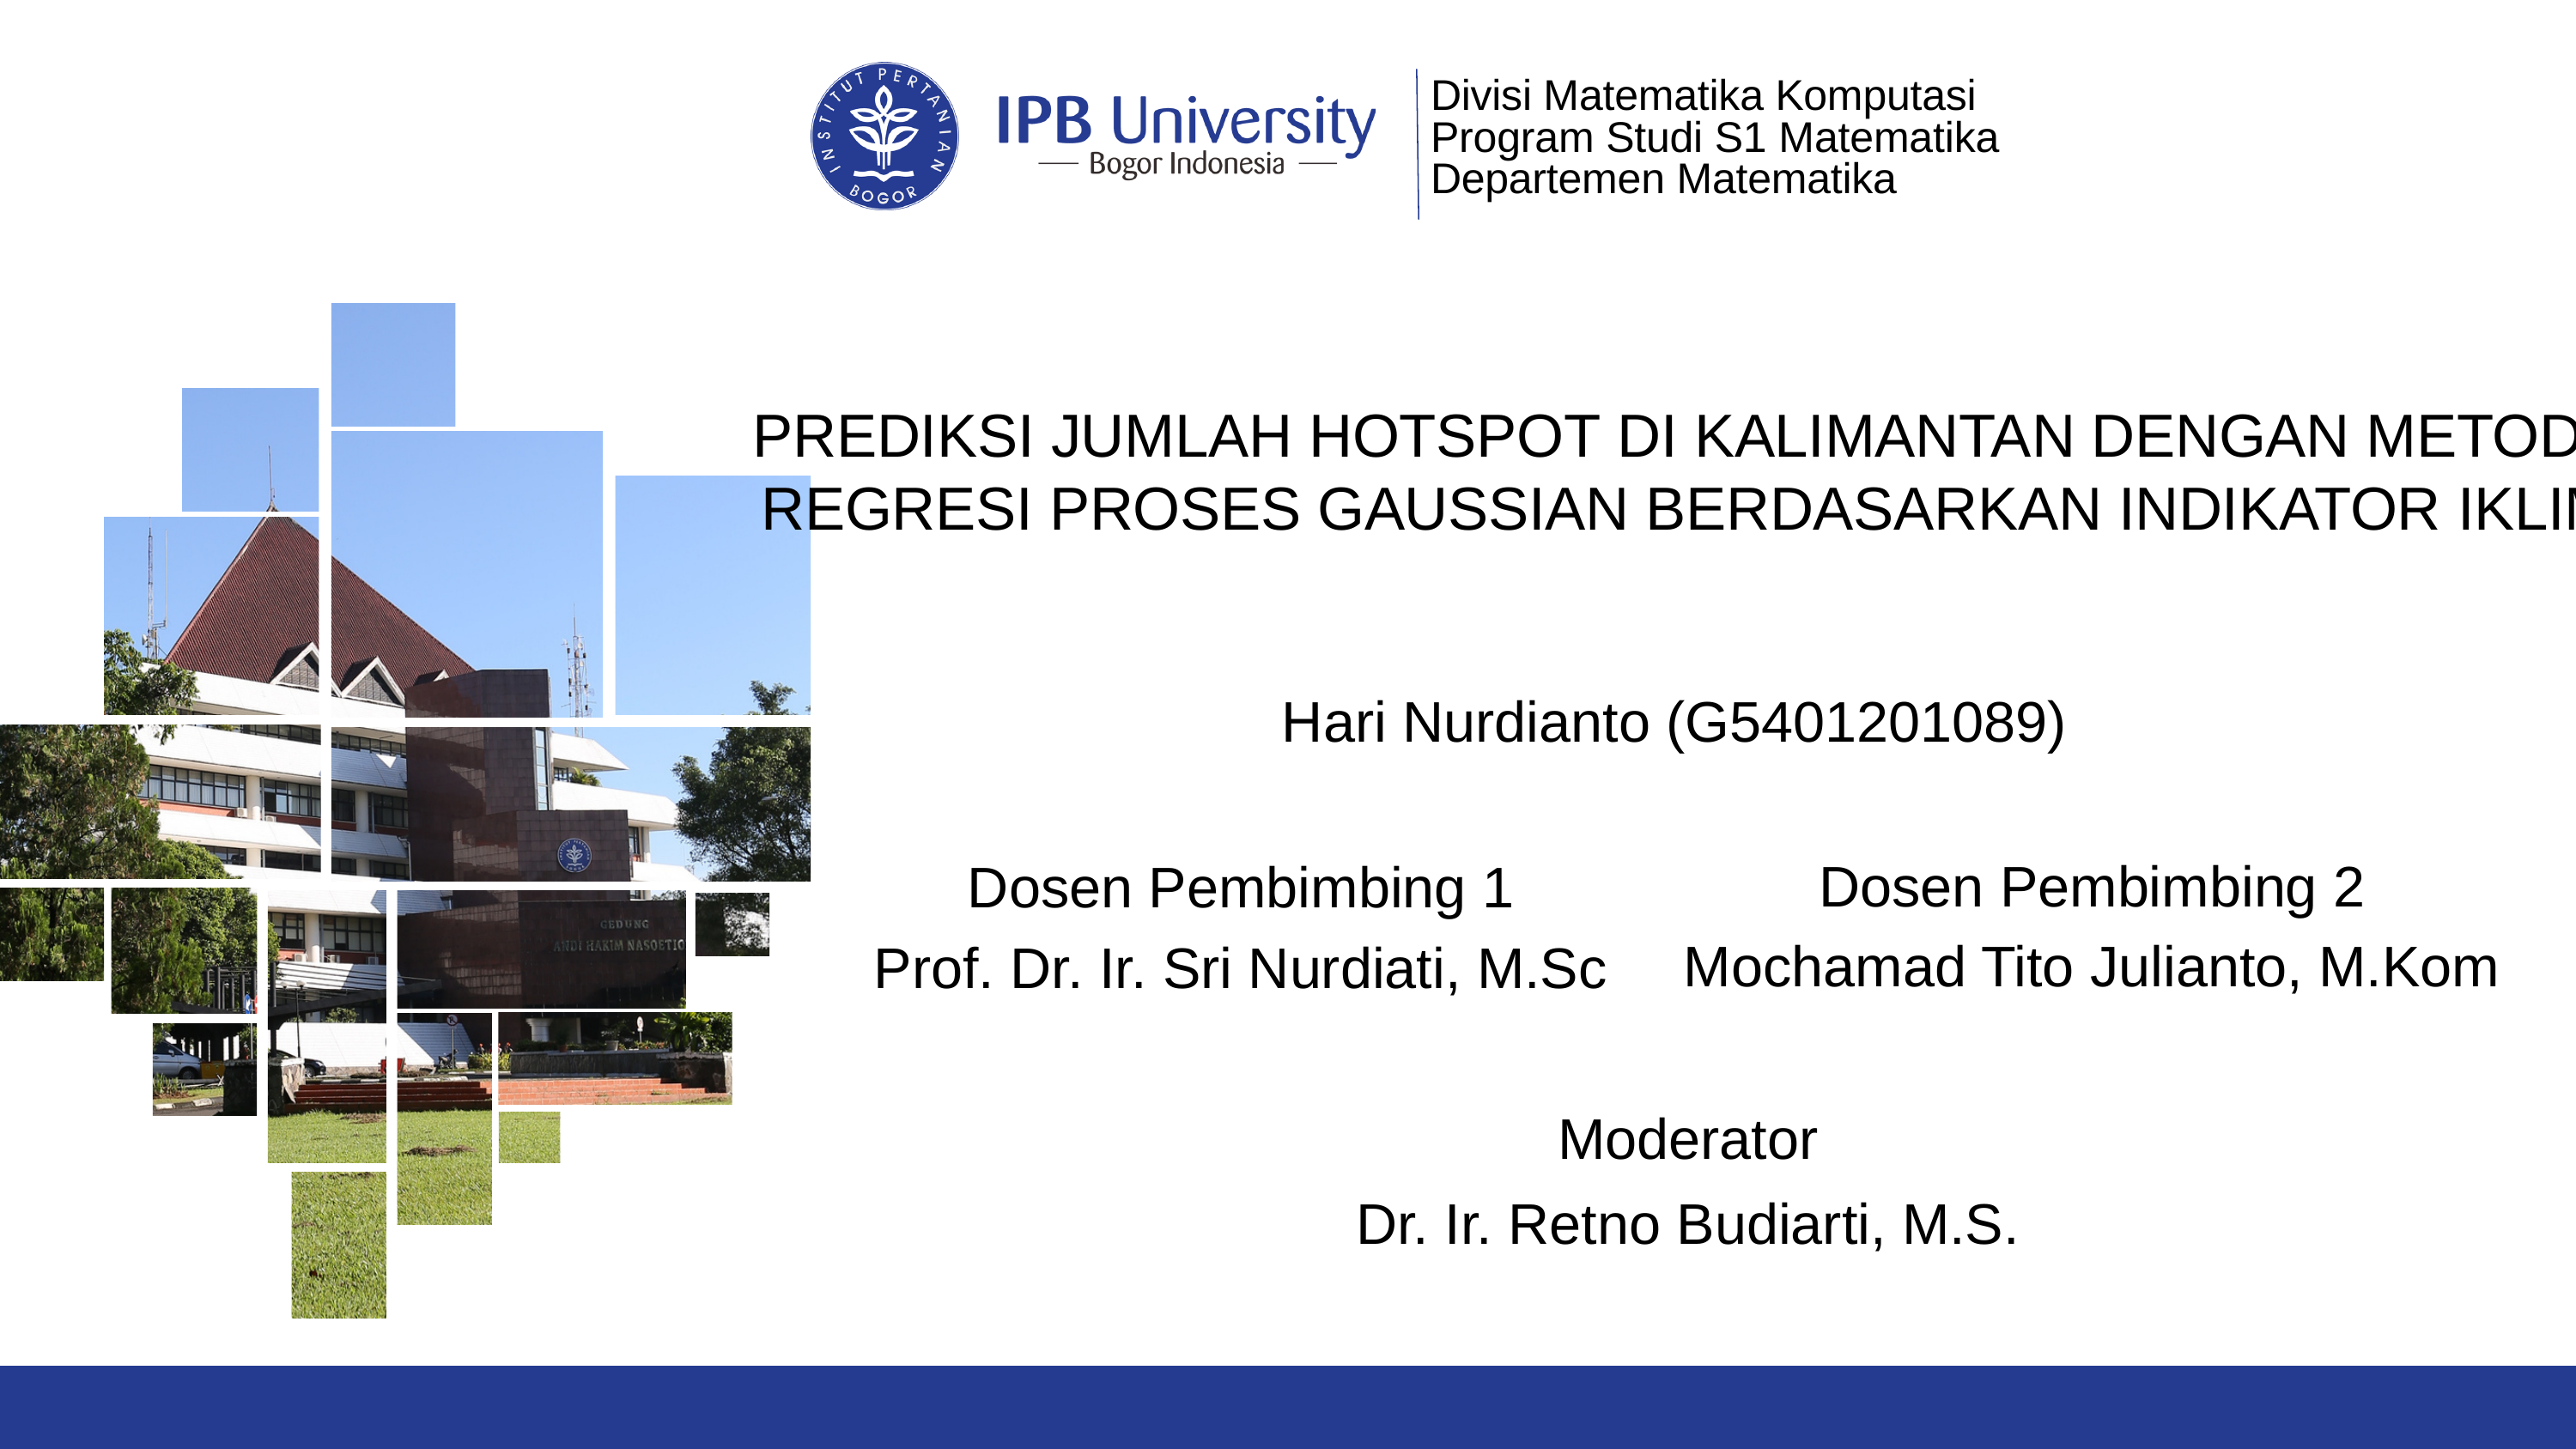

Divisi Matematika Komputasi
Program Studi S1 Matematika
Departemen Matematika

PREDIKSI JUMLAH HOTSPOT DI KALIMANTAN DENGAN METODE REGRESI PROSES GAUSSIAN BERDASARKAN INDIKATOR IKLIM

Hari Nurdianto (G5401201089)

Dosen Pembimbing 2
Mochamad Tito Julianto, M.Kom
Dosen Pembimbing 1
Prof. Dr. Ir. Sri Nurdiati, M.Sc

Moderator
Dr. Ir. Retno Budiarti, M.S.